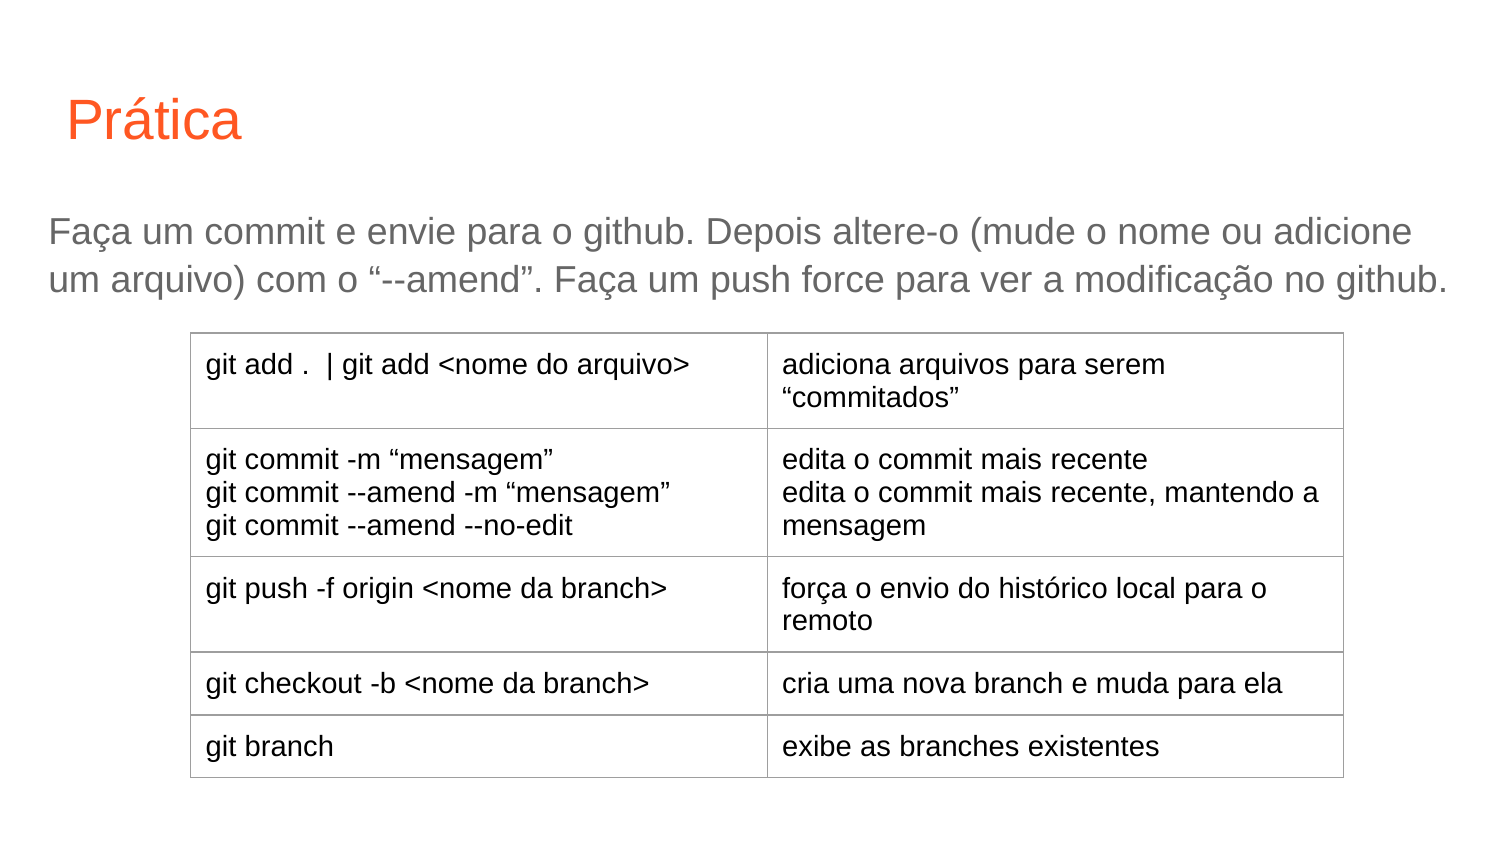

# Prática
Faça um commit e envie para o github. Depois altere-o (mude o nome ou adicione um arquivo) com o “--amend”. Faça um push force para ver a modificação no github.
| git add . | git add <nome do arquivo> | adiciona arquivos para serem “commitados” |
| --- | --- |
| git commit -m “mensagem” git commit --amend -m “mensagem” git commit --amend --no-edit | edita o commit mais recente edita o commit mais recente, mantendo a mensagem |
| git push -f origin <nome da branch> | força o envio do histórico local para o remoto |
| git checkout -b <nome da branch> | cria uma nova branch e muda para ela |
| git branch | exibe as branches existentes |